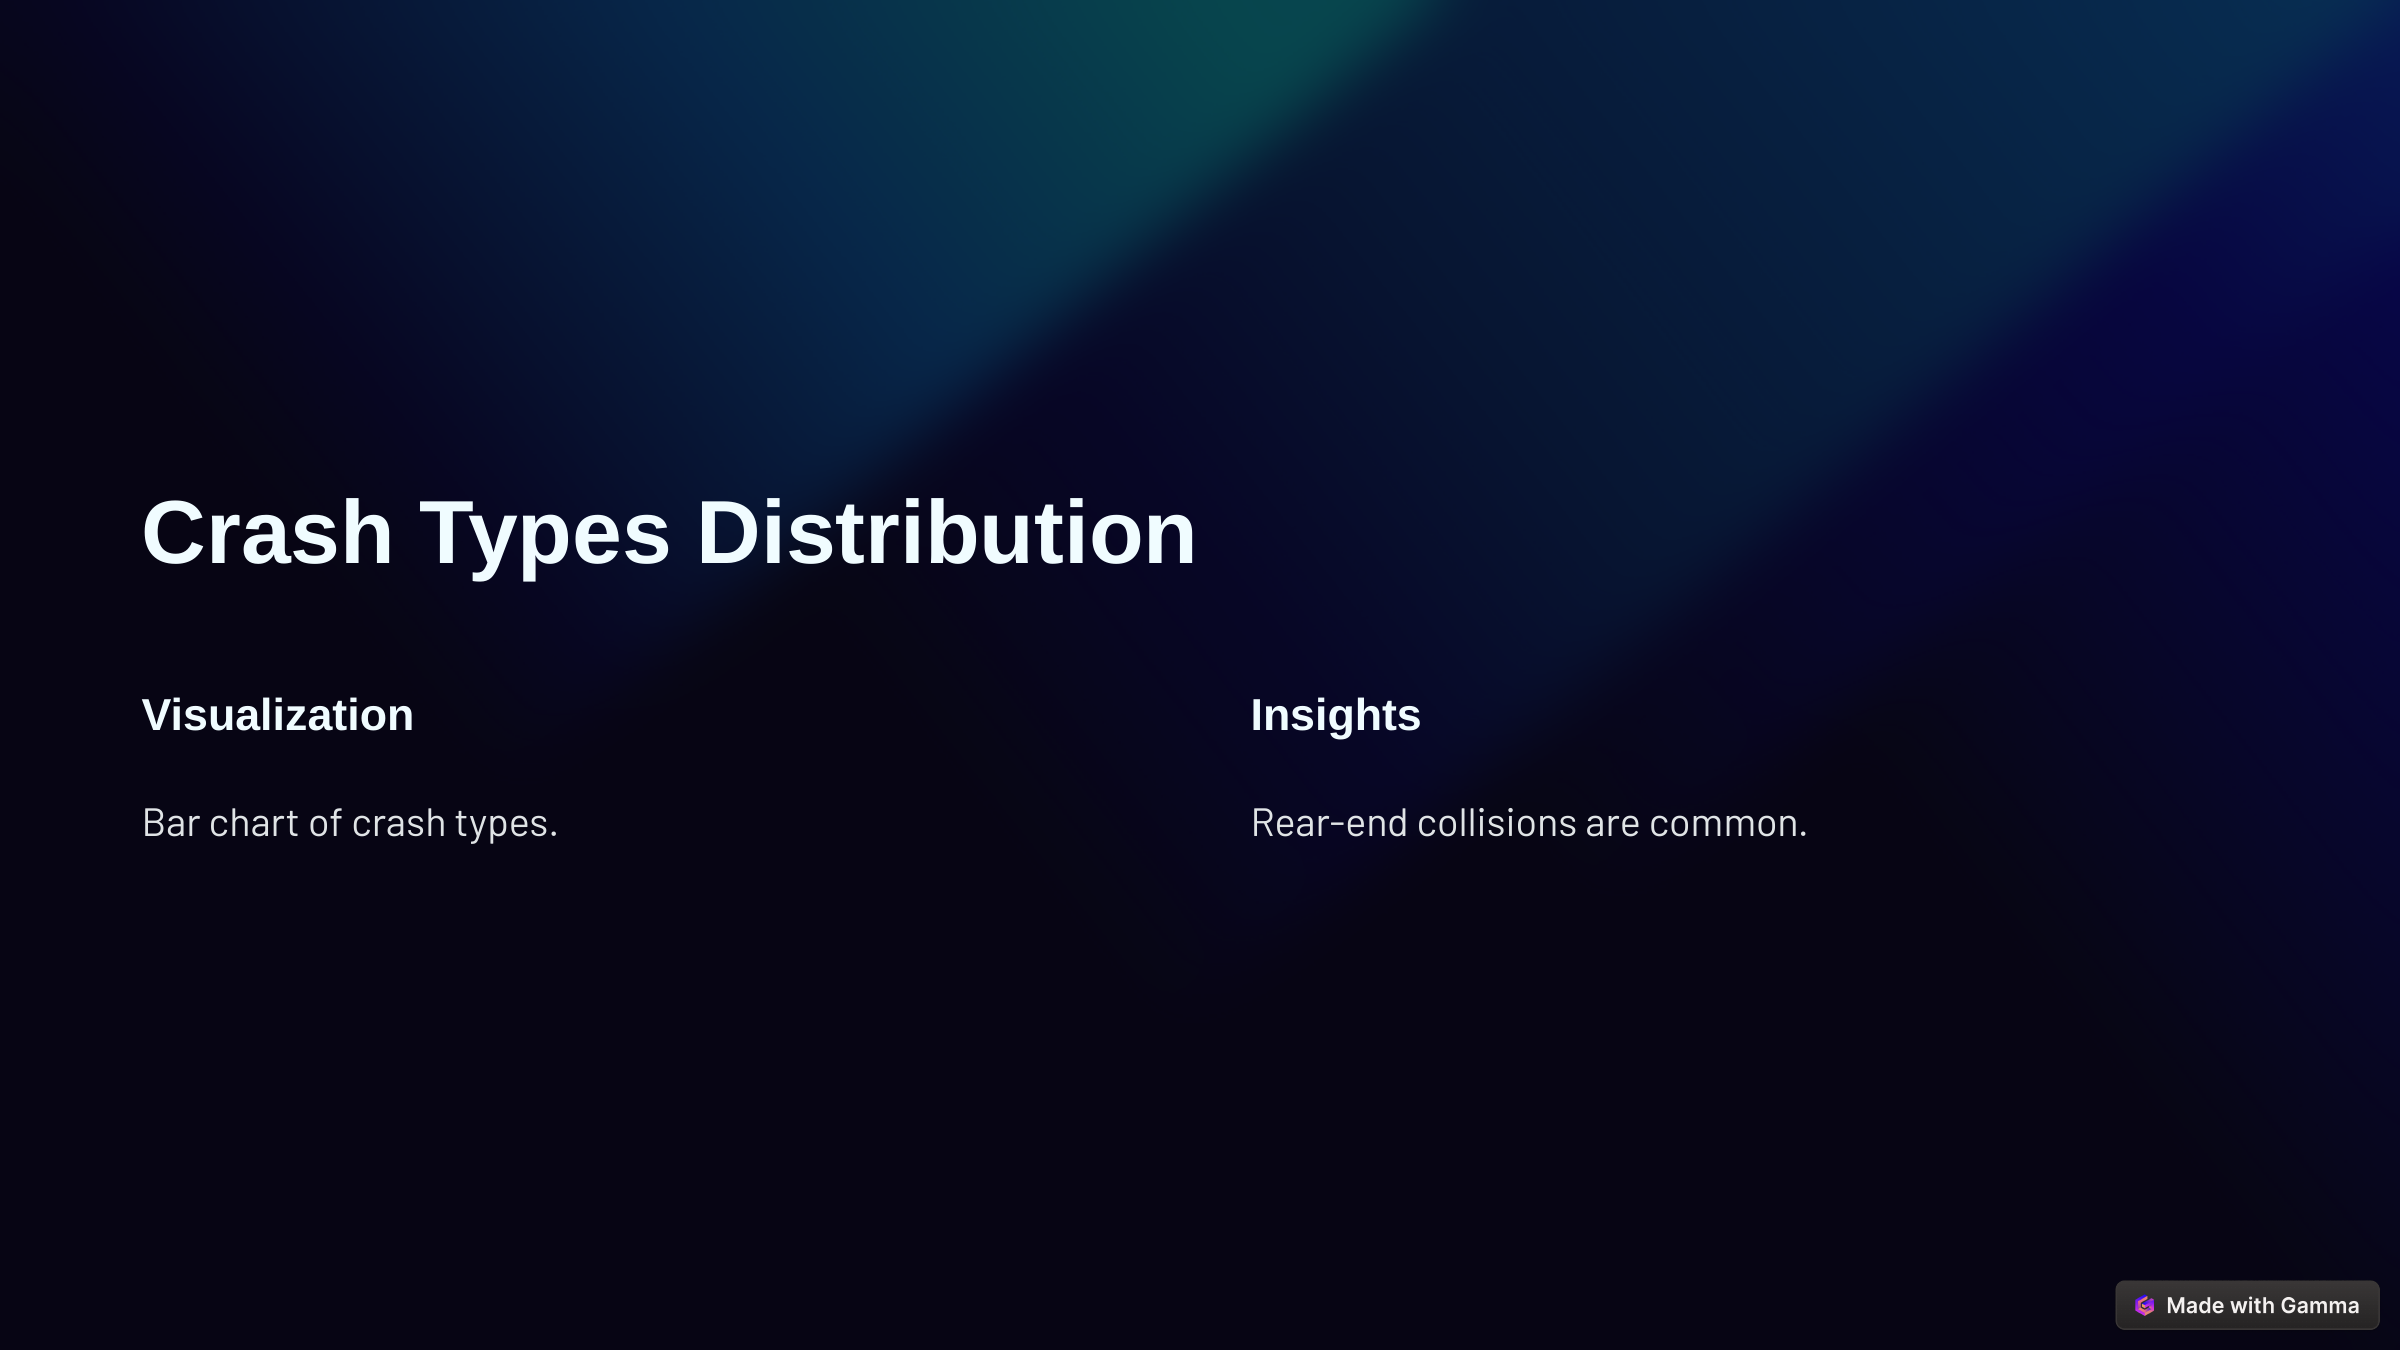

Crash Types Distribution
Visualization
Insights
Bar chart of crash types.
Rear-end collisions are common.